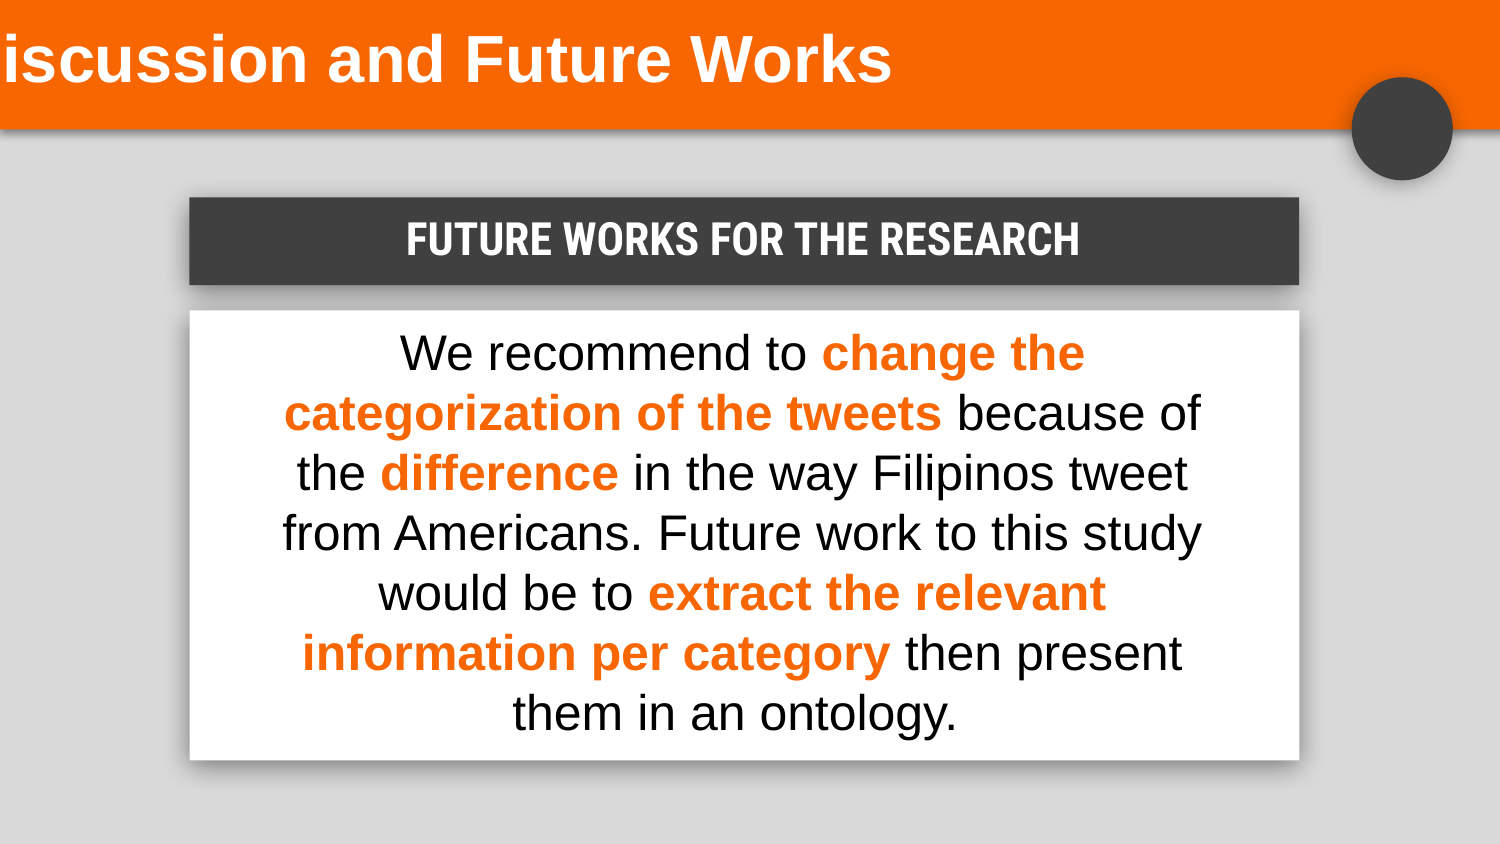

Discussion and Future Works

5

FUTURE WORKS FOR THE RESEARCH

We recommend to change the categorization of the tweets because of the difference in the way Filipinos tweet from Americans. Future work to this study would be to extract the relevant information per category then present them in an ontology.